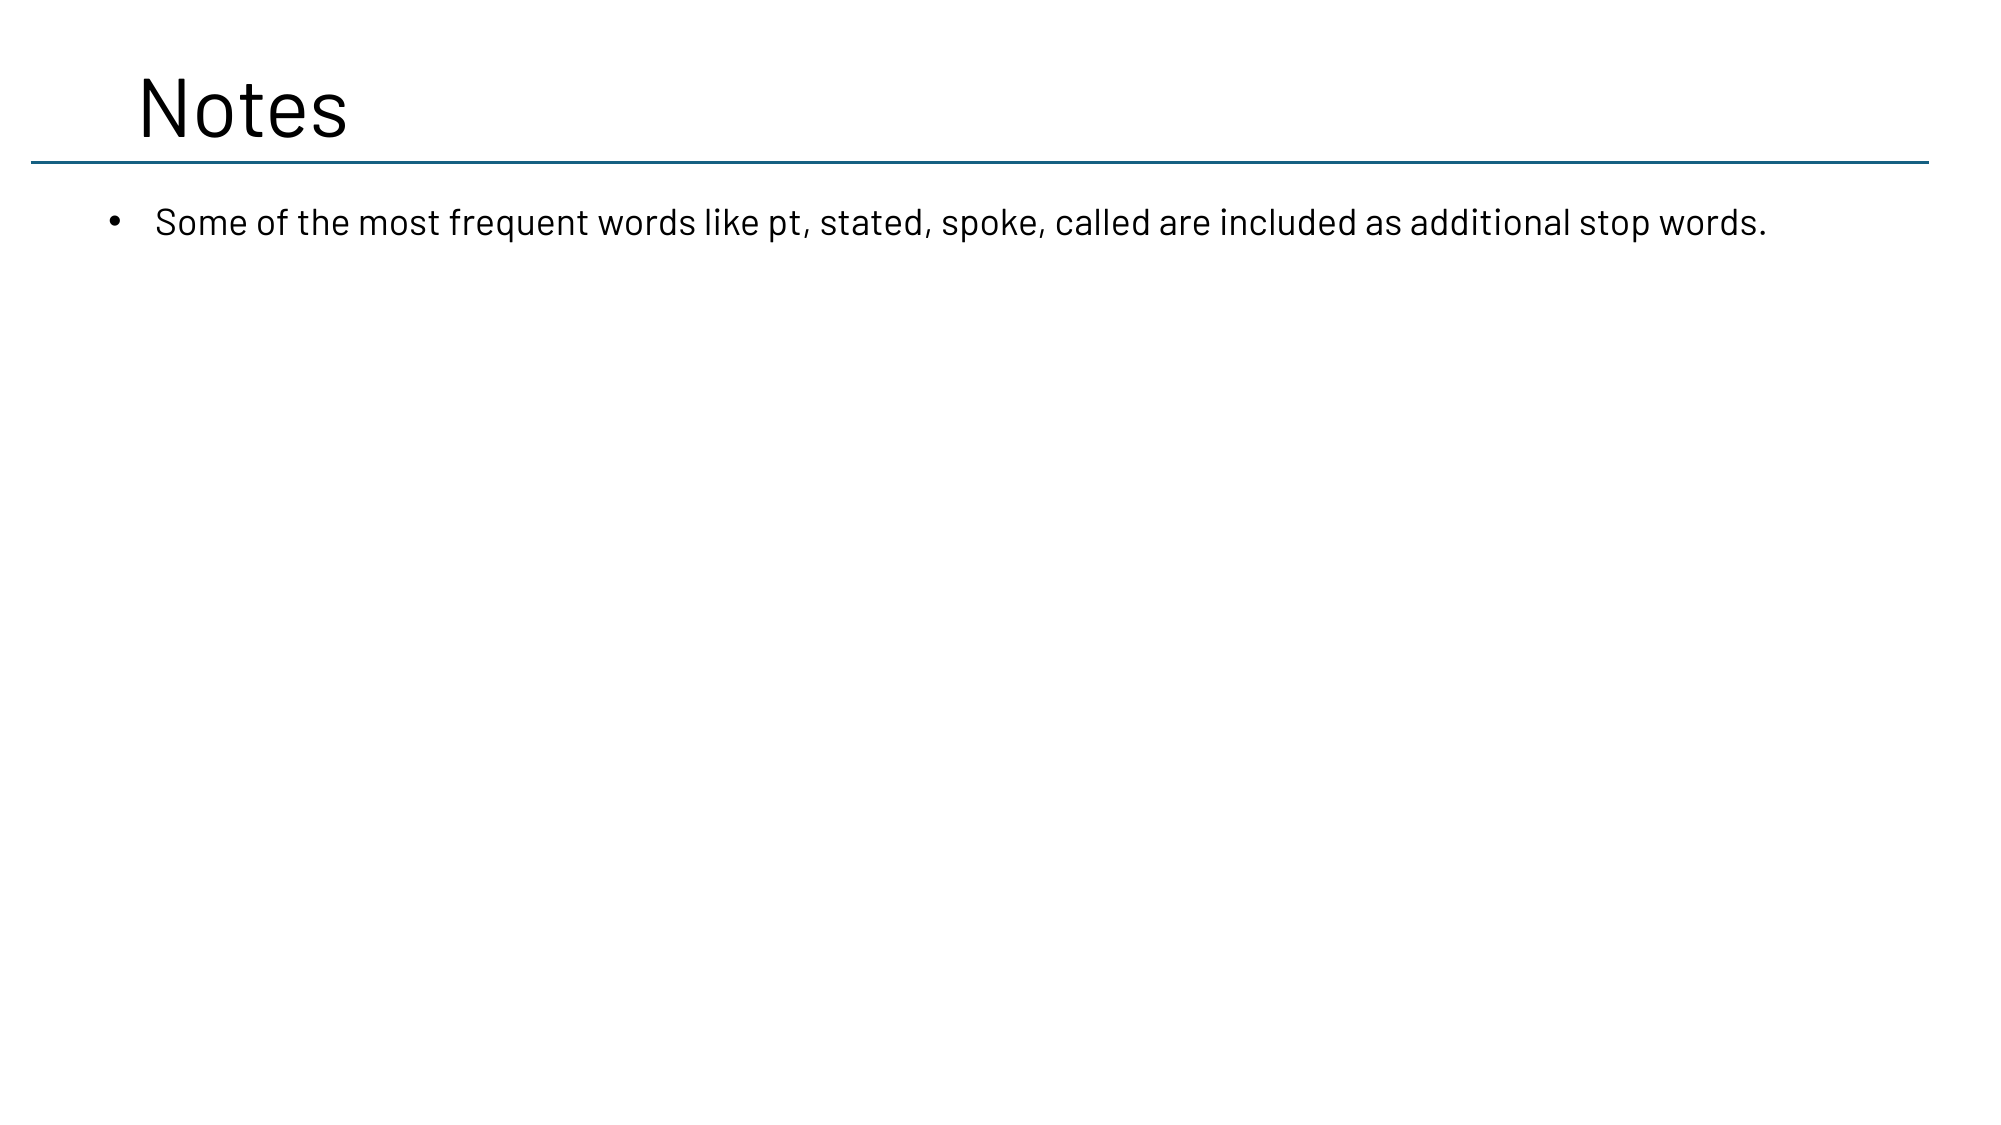

# Notes
Some of the most frequent words like pt, stated, spoke, called are included as additional stop words.